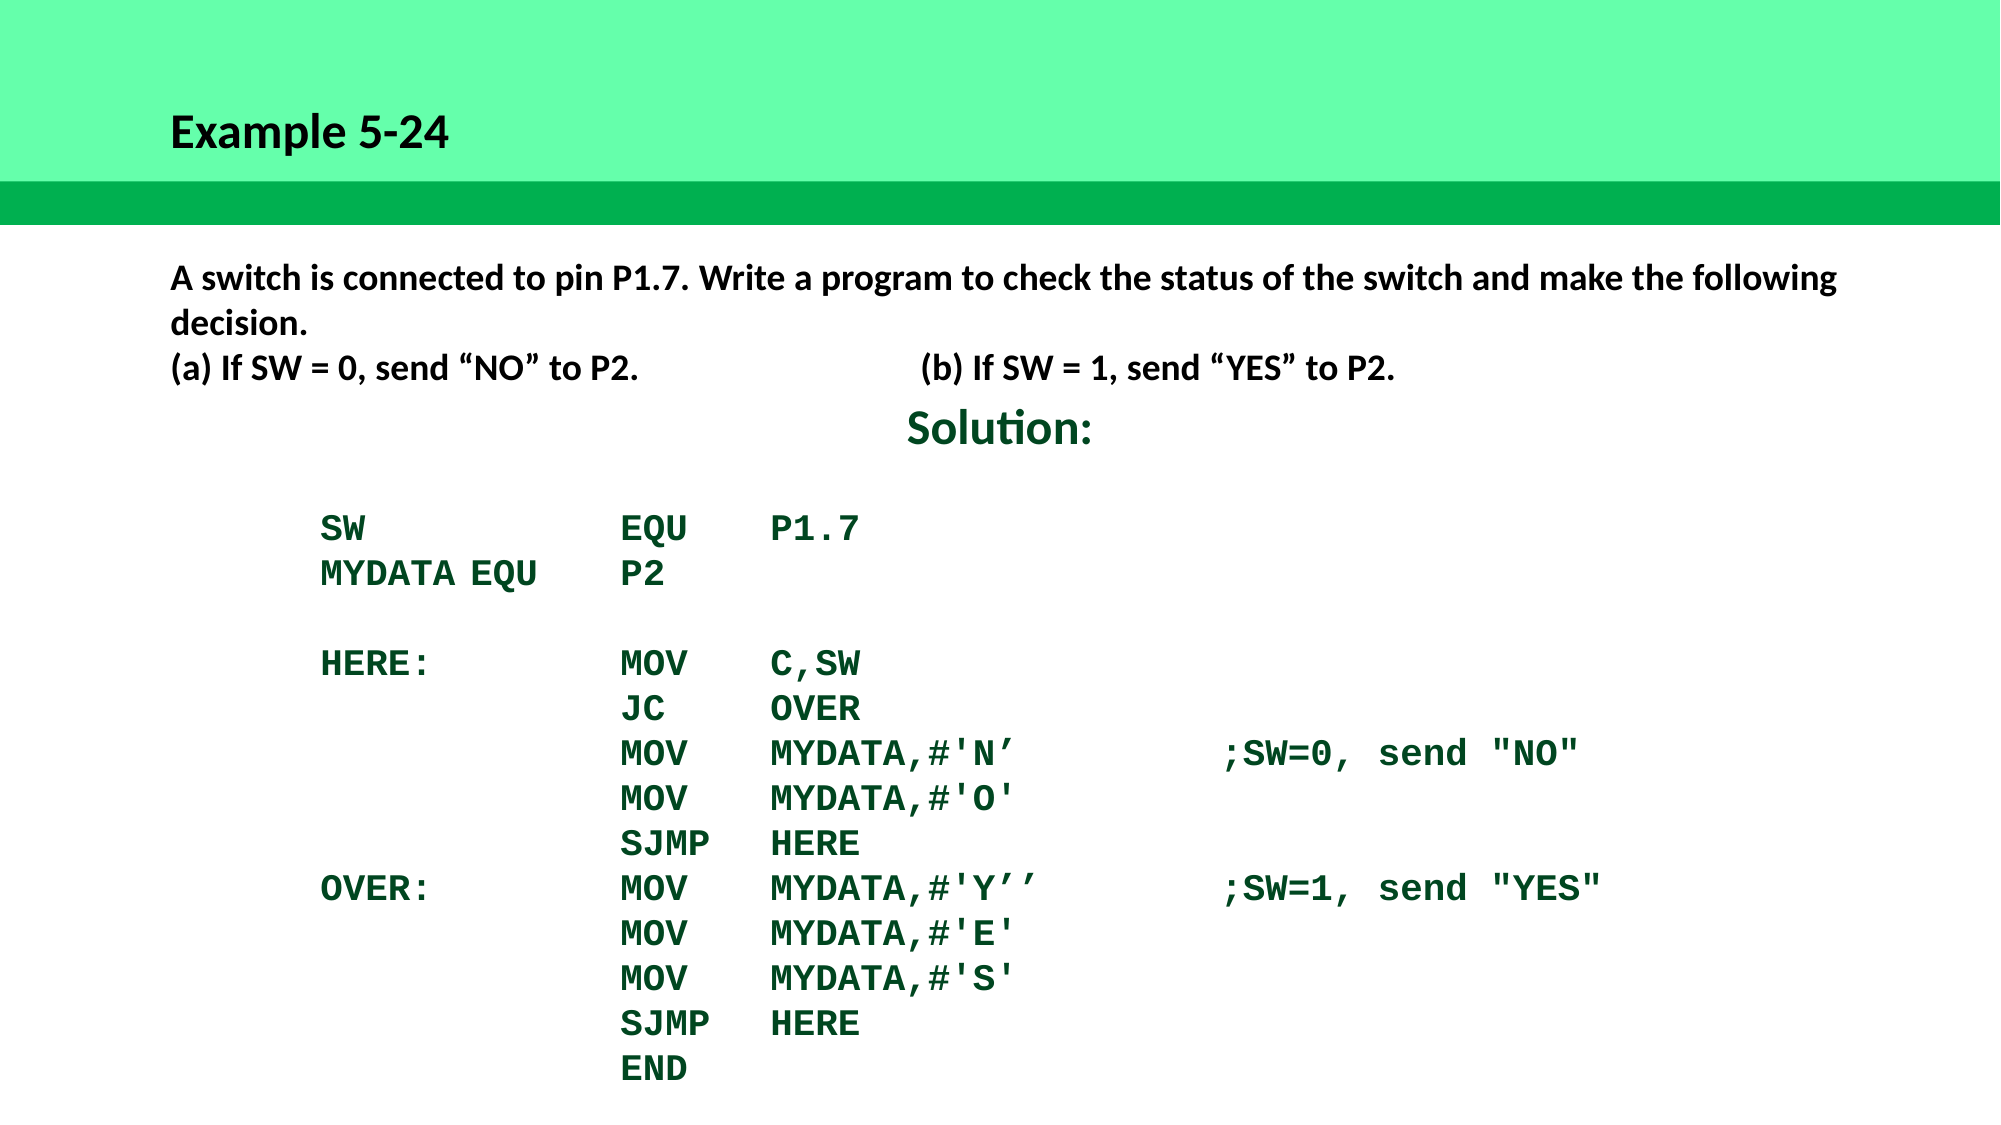

Example 5-24
A switch is connected to pin P1.7. Write a program to check the status of the switch and make the following decision.
(a) If SW = 0, send “NO” to P2.		(b) If SW = 1, send “YES” to P2.
Solution:
	SW		EQU	P1.7
	MYDATA	EQU	P2

 	HERE:		MOV	C,SW
			JC	OVER
			MOV	MYDATA,#'N’		;SW=0, send "NO"
			MOV	MYDATA,#'O'
			SJMP	HERE
	OVER:		MOV	MYDATA,#'Y’’		;SW=1, send "YES"
			MOV	MYDATA,#'E'
			MOV	MYDATA,#'S'
			SJMP	HERE
			END